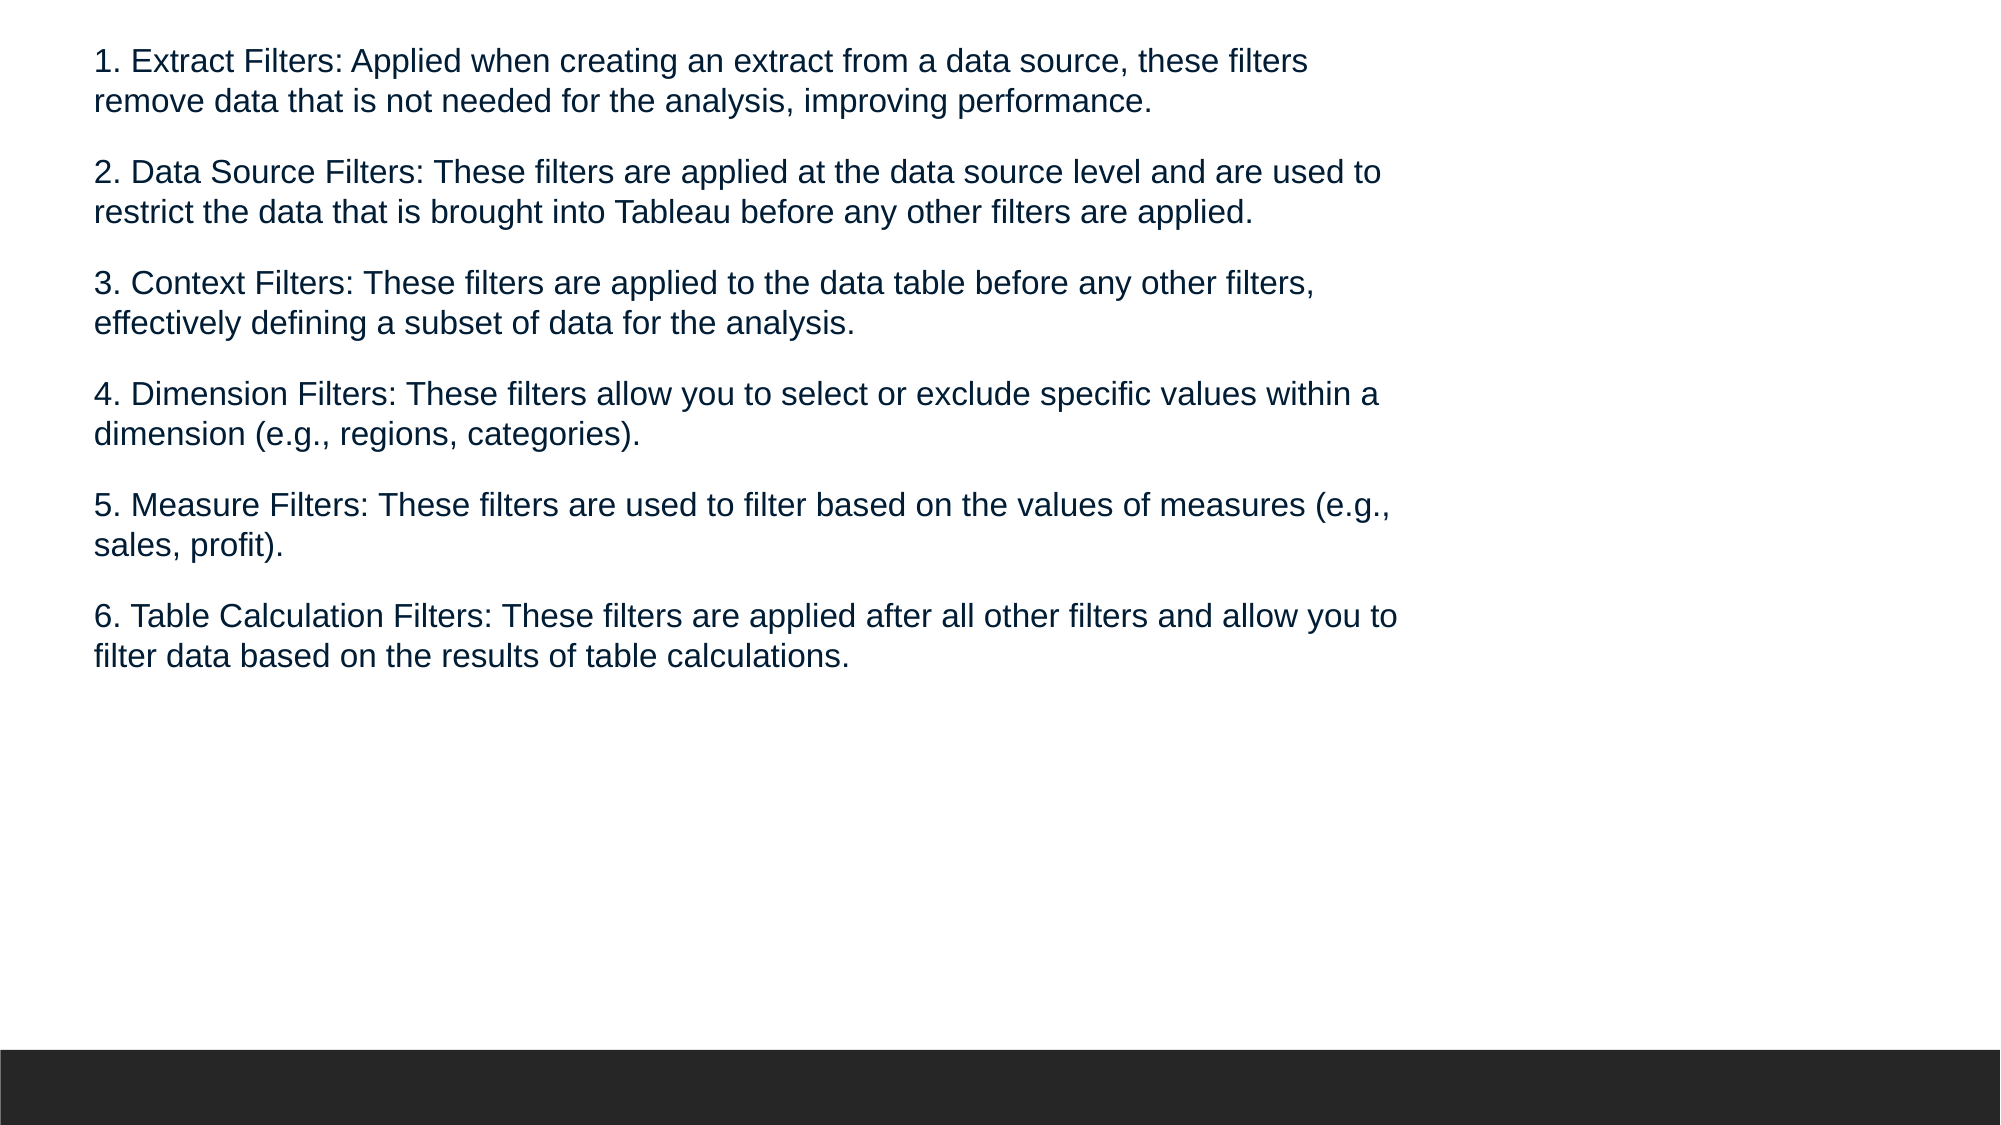

1. Extract Filters: Applied when creating an extract from a data source, these filters remove data that is not needed for the analysis, improving performance.
2. Data Source Filters: These filters are applied at the data source level and are used to restrict the data that is brought into Tableau before any other filters are applied.
3. Context Filters: These filters are applied to the data table before any other filters, effectively defining a subset of data for the analysis.
4. Dimension Filters: These filters allow you to select or exclude specific values within a dimension (e.g., regions, categories).
5. Measure Filters: These filters are used to filter based on the values of measures (e.g., sales, profit).
6. Table Calculation Filters: These filters are applied after all other filters and allow you to filter data based on the results of table calculations.